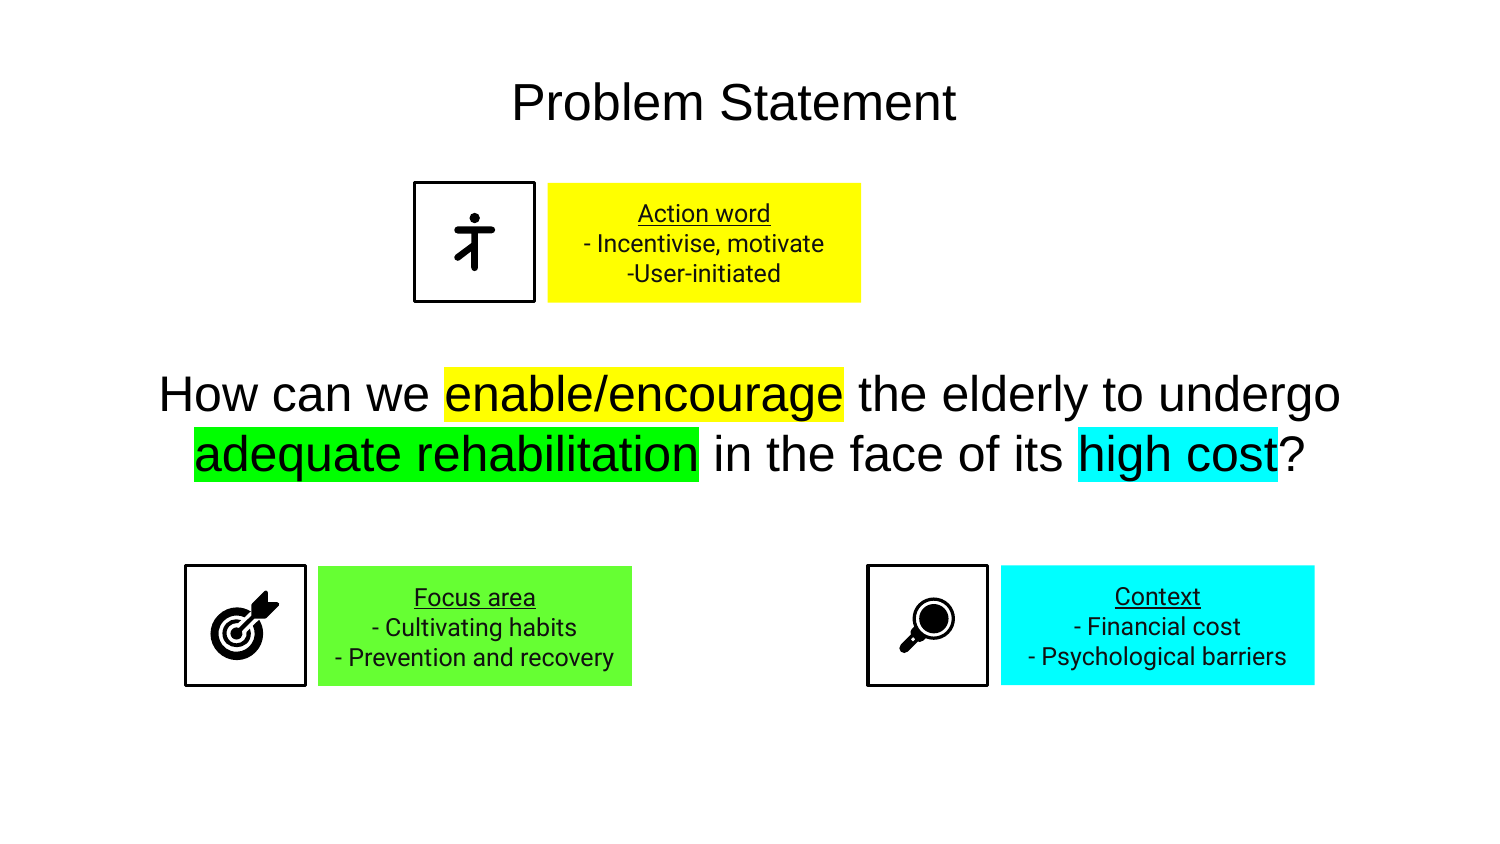

Problem Statement

Action word
- Incentivise, motivate
-User-initiated
# How can we enable/encourage the elderly to undergo adequate rehabilitation in the face of its high cost?

Focus area
- Cultivating habits
- Prevention and recovery

Context
- Financial cost
- Psychological barriers